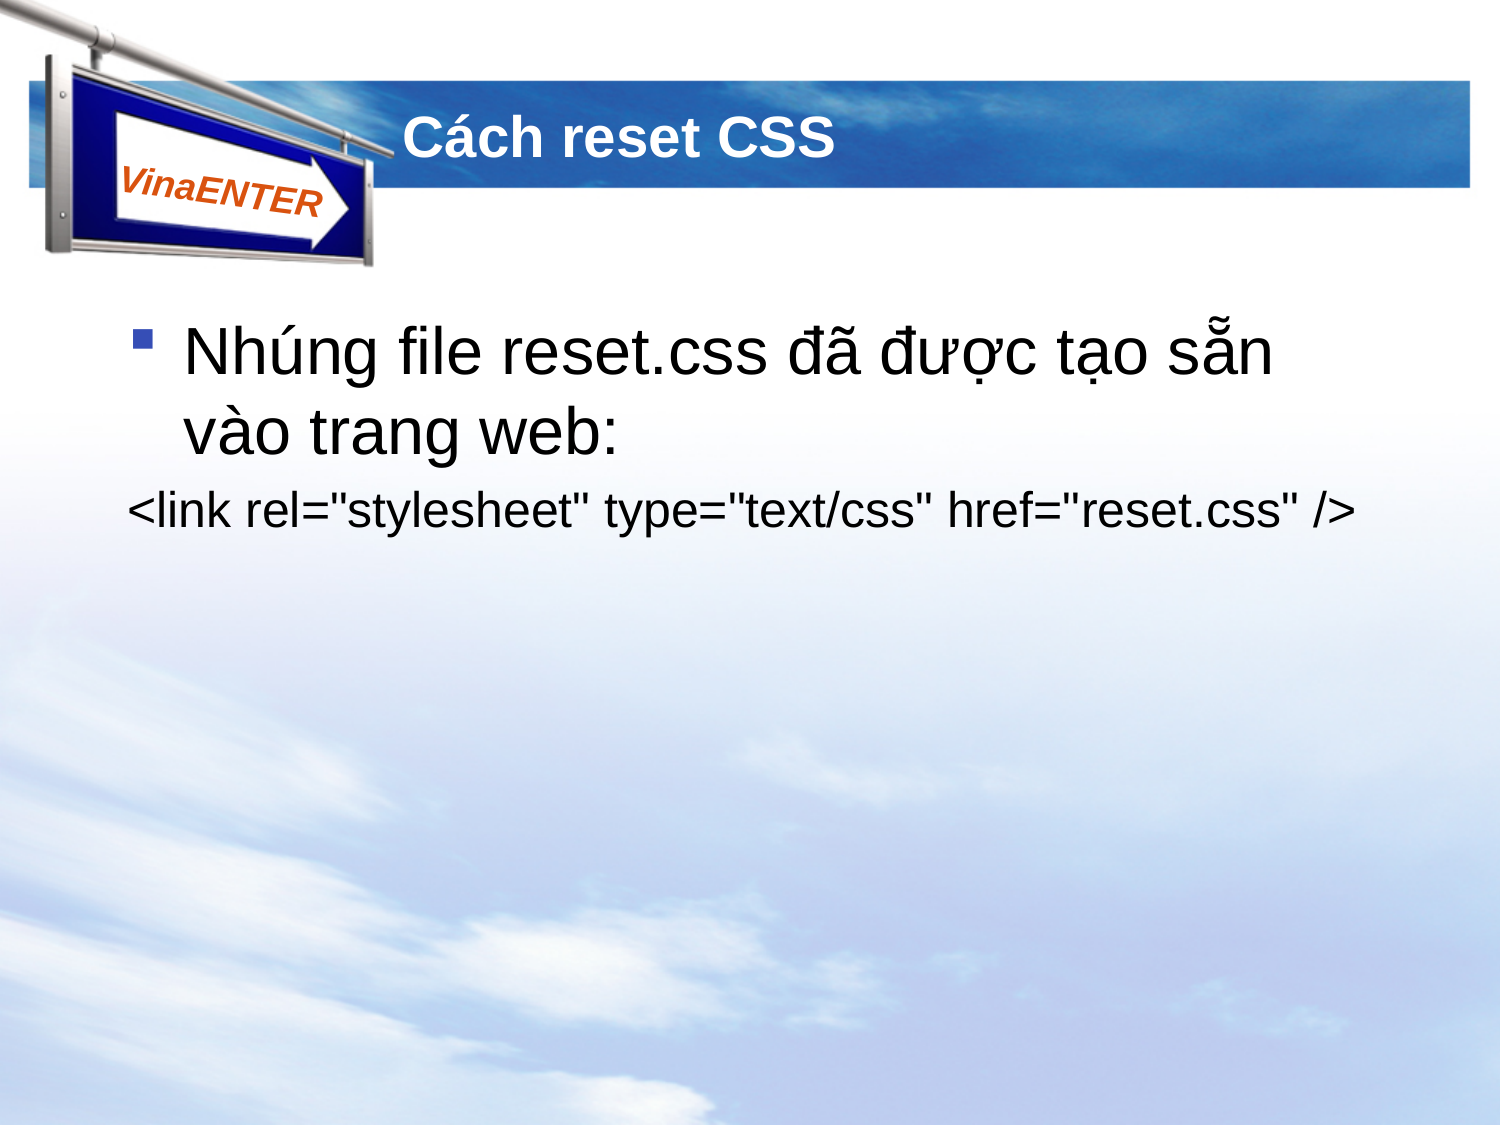

# Cách reset CSS
Nhúng file reset.css đã được tạo sẵn vào trang web:
<link rel="stylesheet" type="text/css" href="reset.css" />